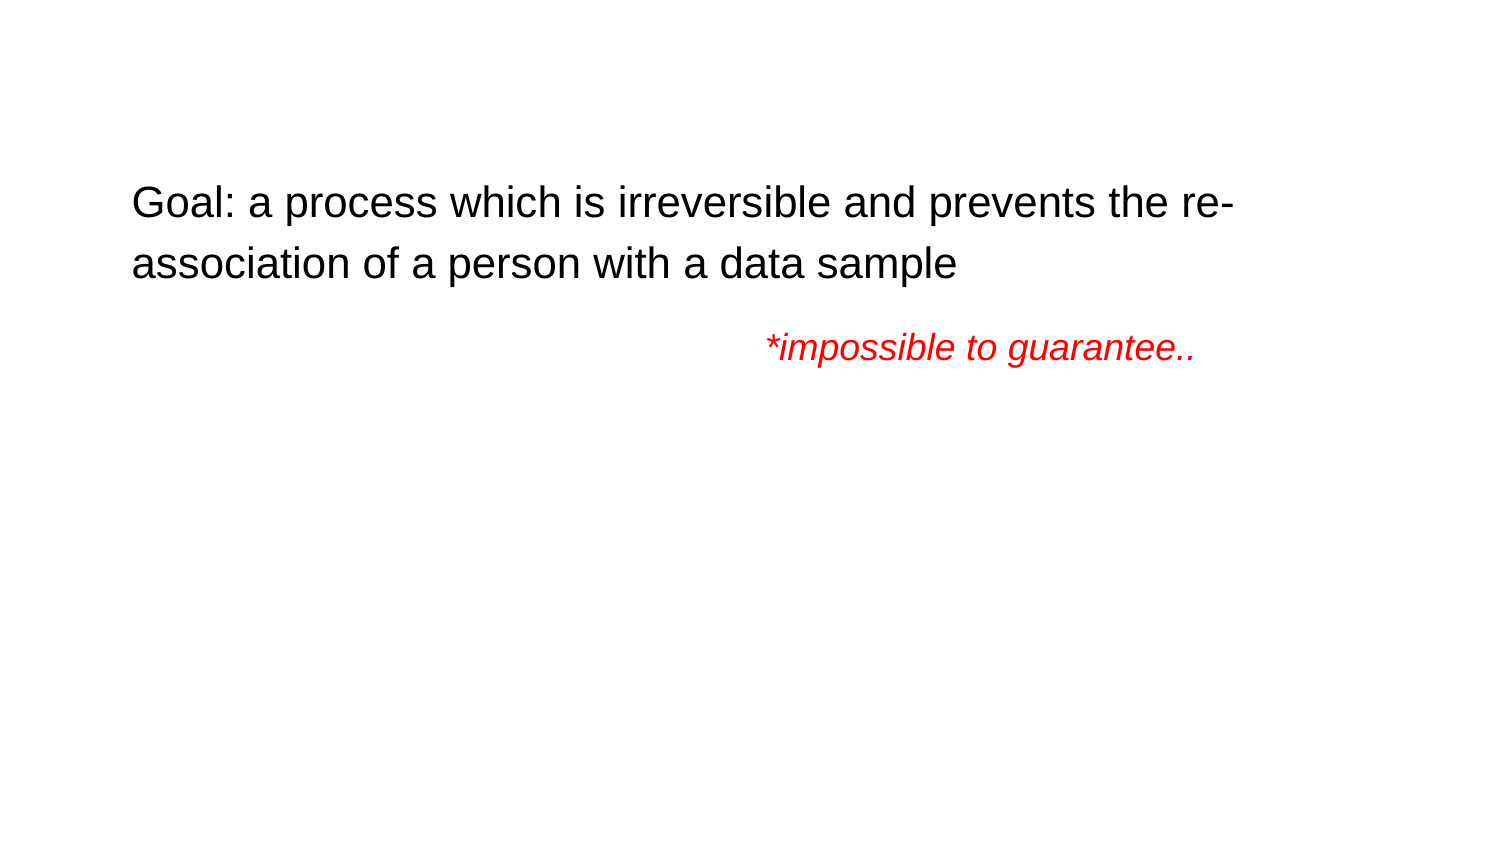

Goal: a process which is irreversible and prevents the re-association of a person with a data sample
*impossible to guarantee..